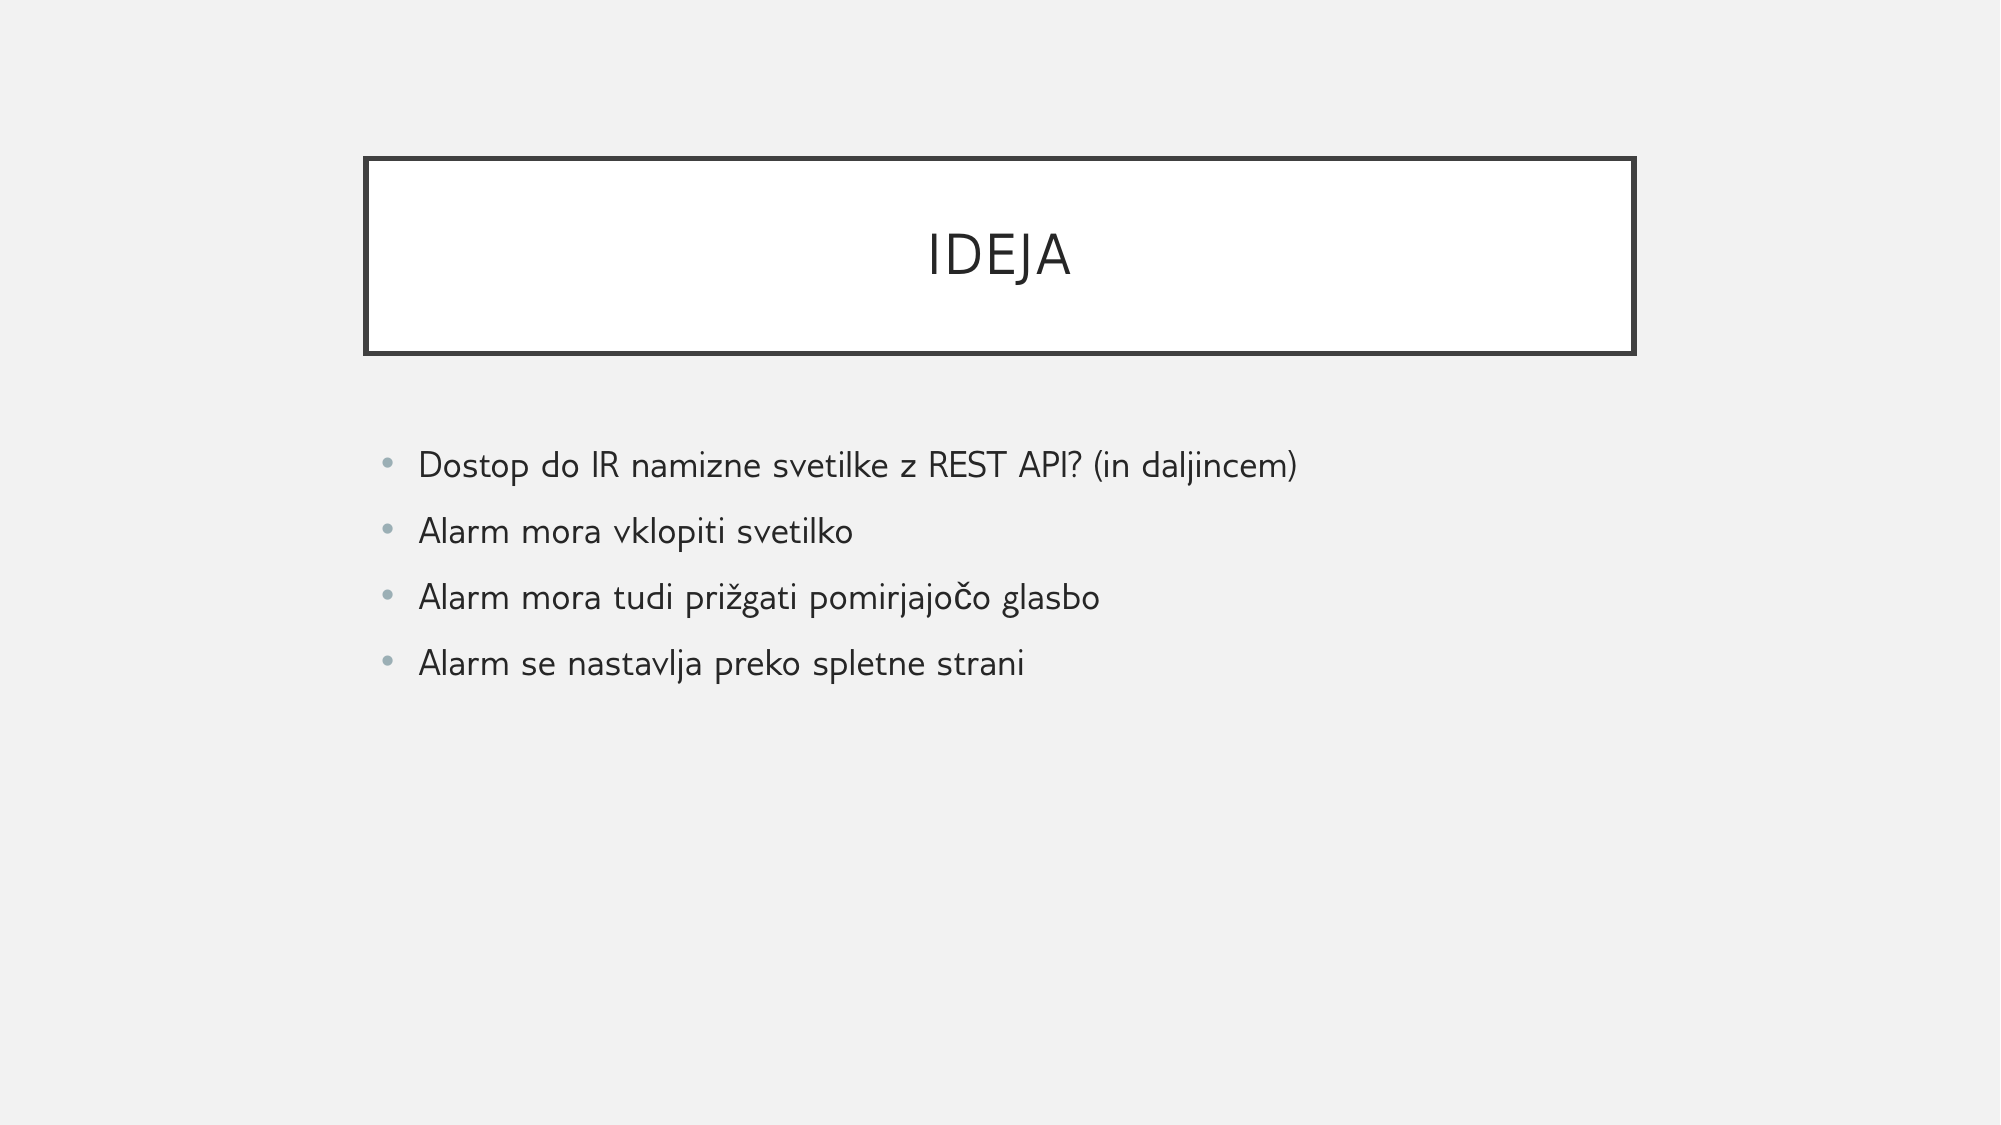

# IDEJA
Dostop do IR namizne svetilke z REST API? (in daljincem)
Alarm mora vklopiti svetilko
Alarm mora tudi prižgati pomirjajočo glasbo
Alarm se nastavlja preko spletne strani